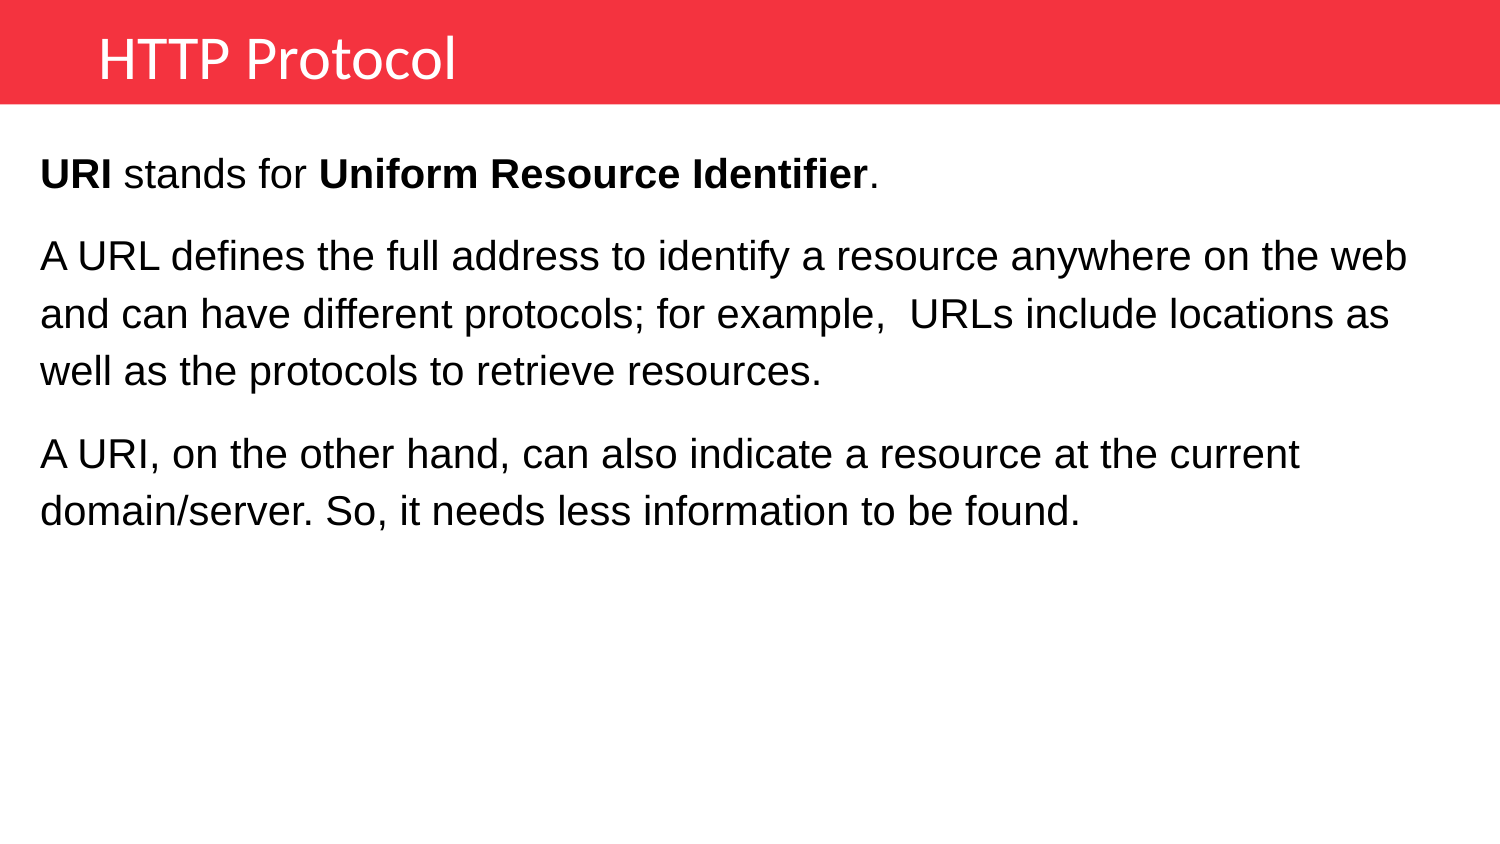

HTTP Protocol

URI stands for Uniform Resource Identifier.
A URL defines the full address to identify a resource anywhere on the web and can have different protocols; for example,  URLs include locations as well as the protocols to retrieve resources.
A URI, on the other hand, can also indicate a resource at the current domain/server. So, it needs less information to be found.